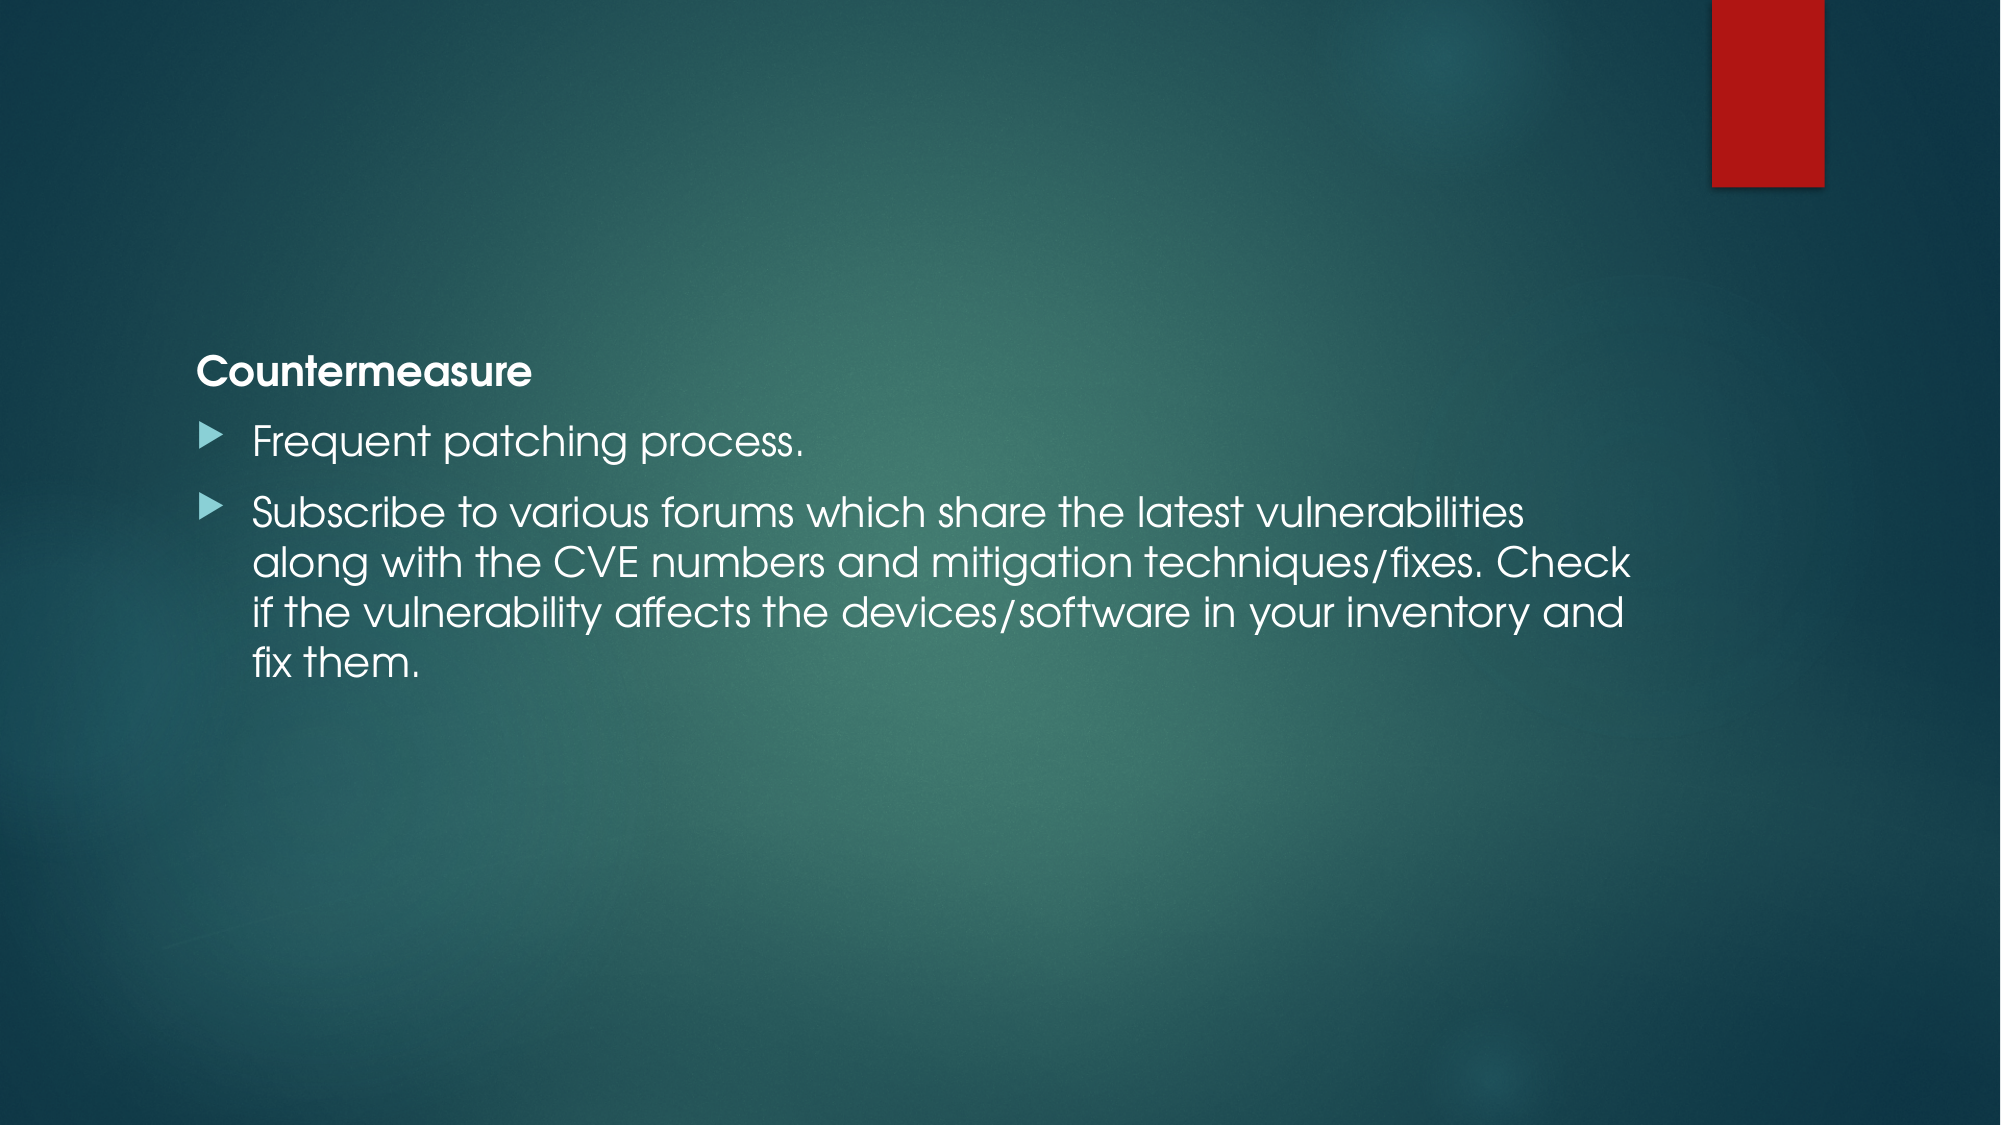

Countermeasure
Frequent patching process.
Subscribe to various forums which share the latest vulnerabilities along with the CVE numbers and mitigation techniques/fixes. Check if the vulnerability affects the devices/software in your inventory and fix them.